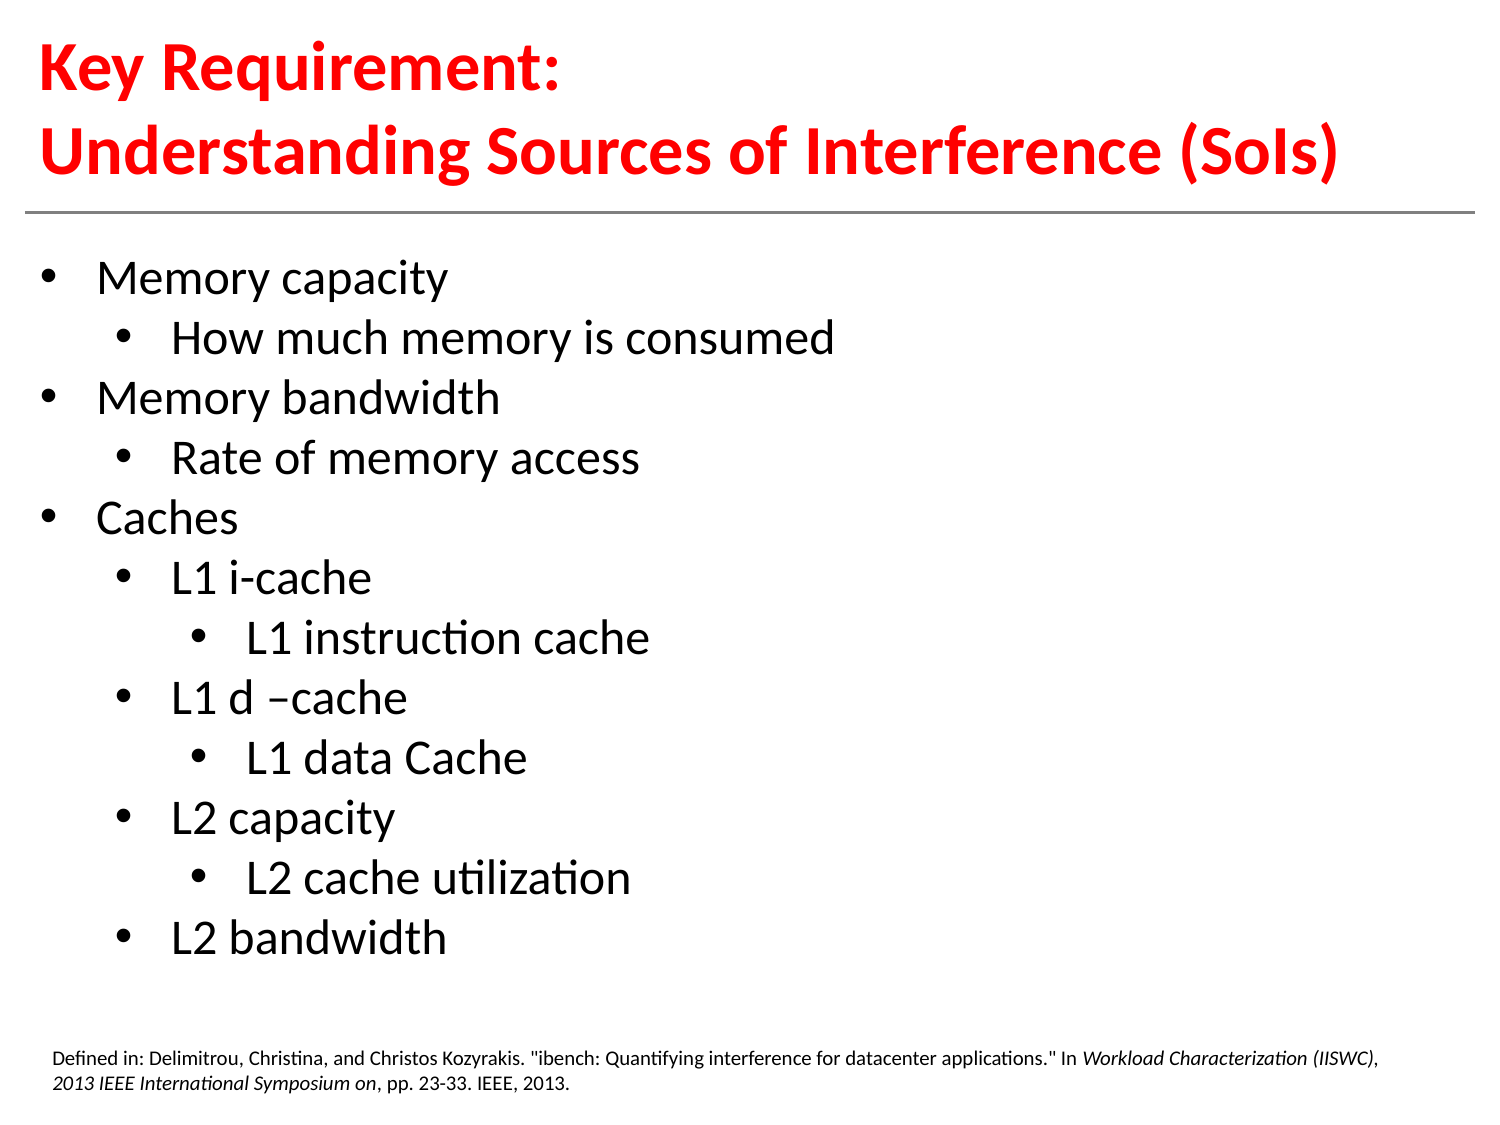

# Key Requirement: Understanding Sources of Interference (SoIs)
Memory capacity
How much memory is consumed
Memory bandwidth
Rate of memory access
Caches
L1 i-cache
L1 instruction cache
L1 d –cache
L1 data Cache
L2 capacity
L2 cache utilization
L2 bandwidth
Defined in: Delimitrou, Christina, and Christos Kozyrakis. "ibench: Quantifying interference for datacenter applications." In Workload Characterization (IISWC), 2013 IEEE International Symposium on, pp. 23-33. IEEE, 2013.